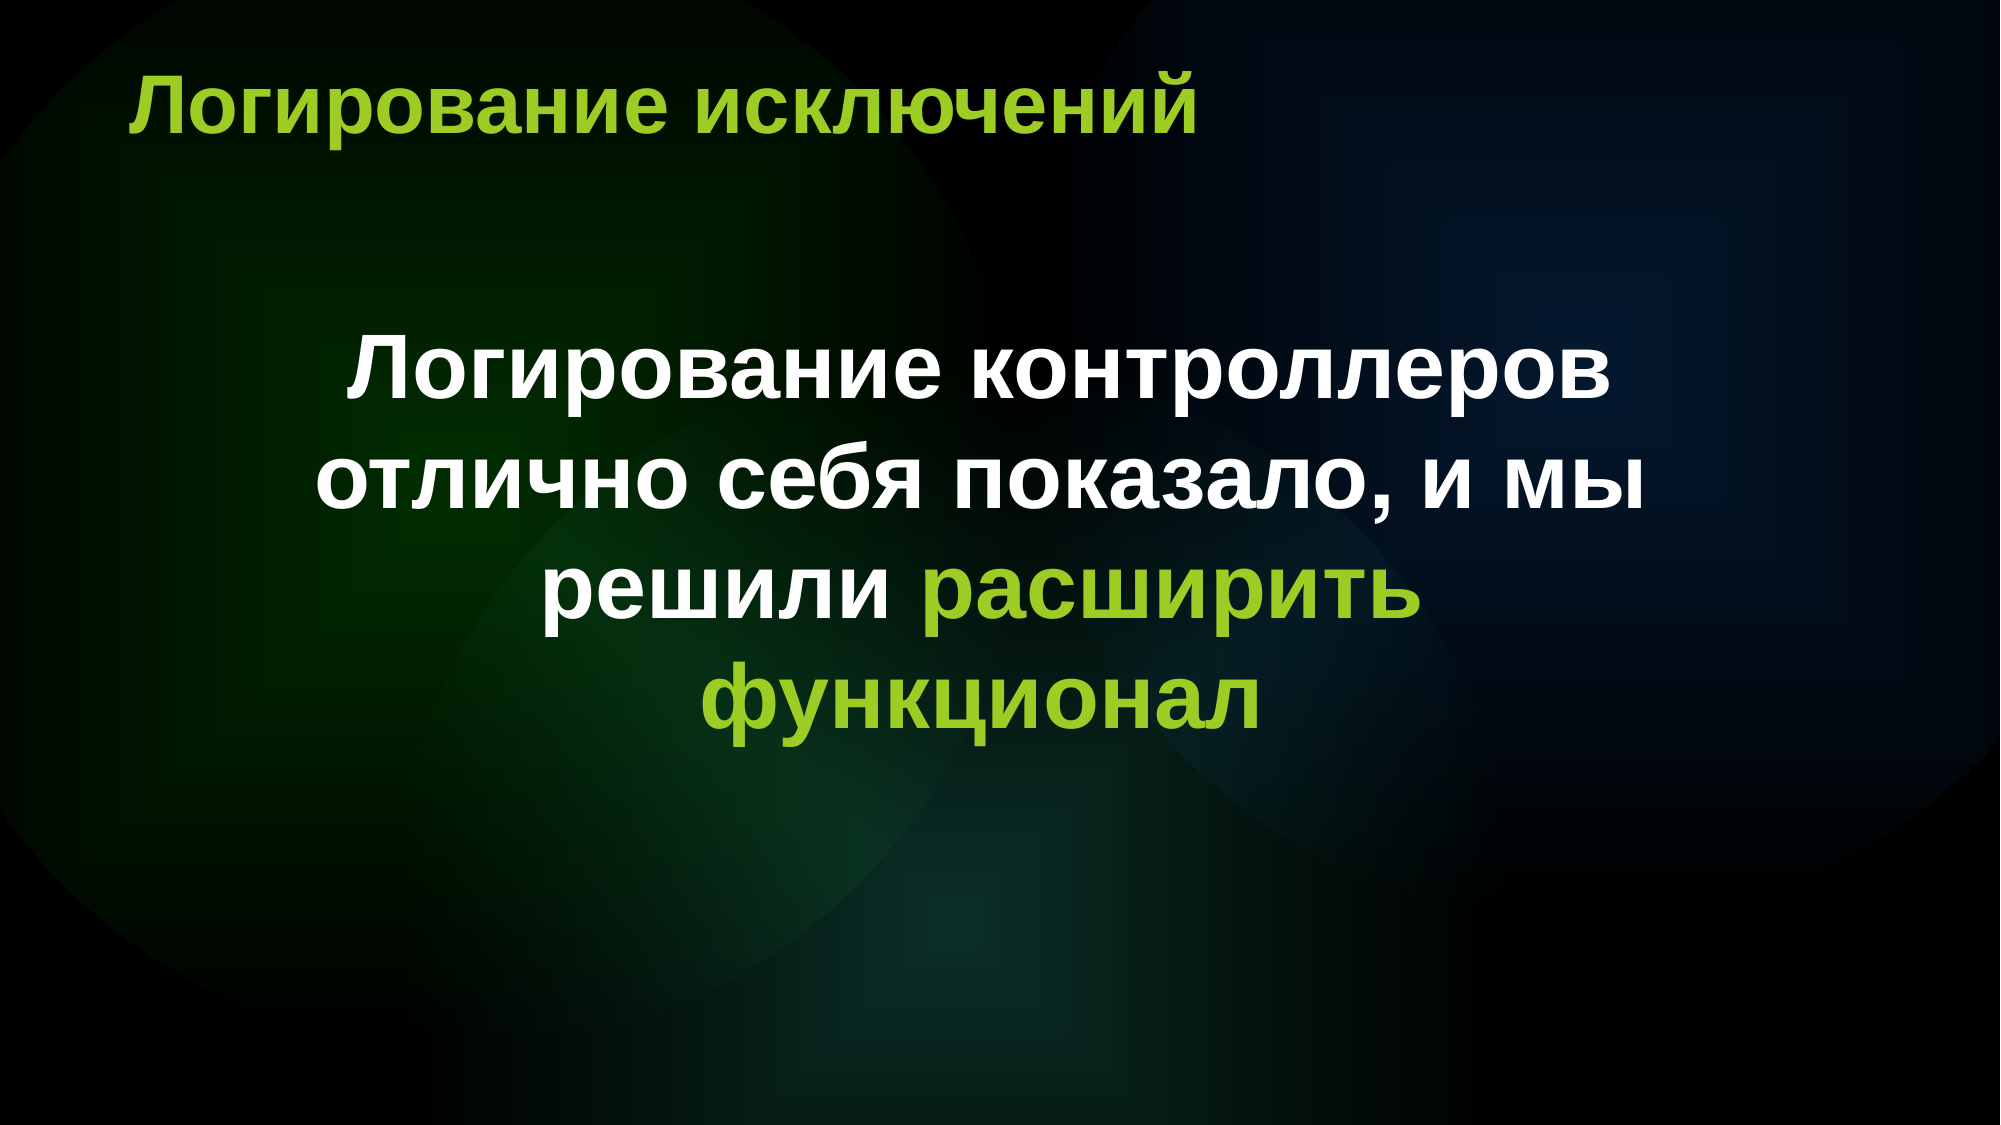

Логирование исключений
Логирование контроллеров отлично себя показало, и мы решили расширить функционал